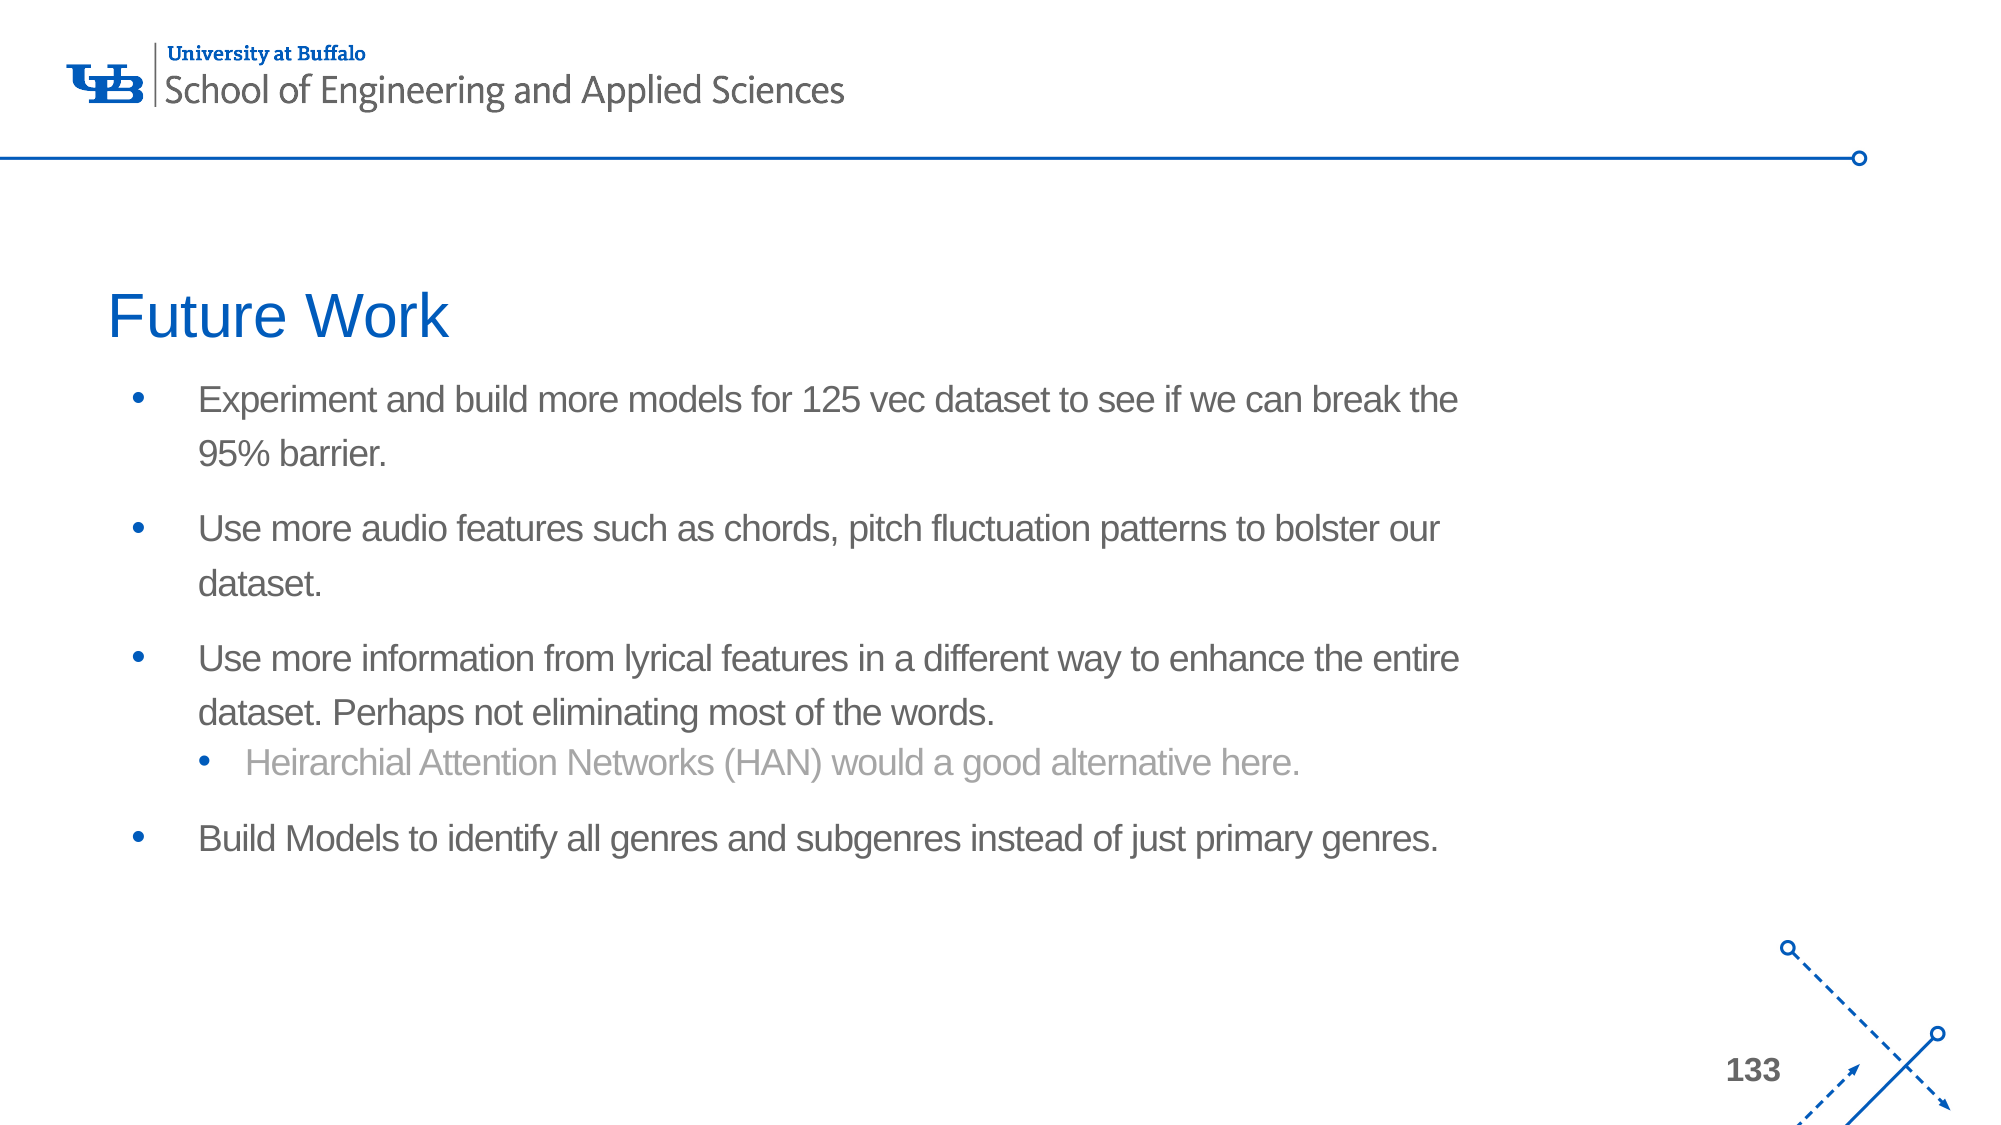

# Future Work
Experiment and build more models for 125 vec dataset to see if we can break the 95% barrier.
Use more audio features such as chords, pitch fluctuation patterns to bolster our dataset.
Use more information from lyrical features in a different way to enhance the entire dataset. Perhaps not eliminating most of the words.
Heirarchial Attention Networks (HAN) would a good alternative here.
Build Models to identify all genres and subgenres instead of just primary genres.